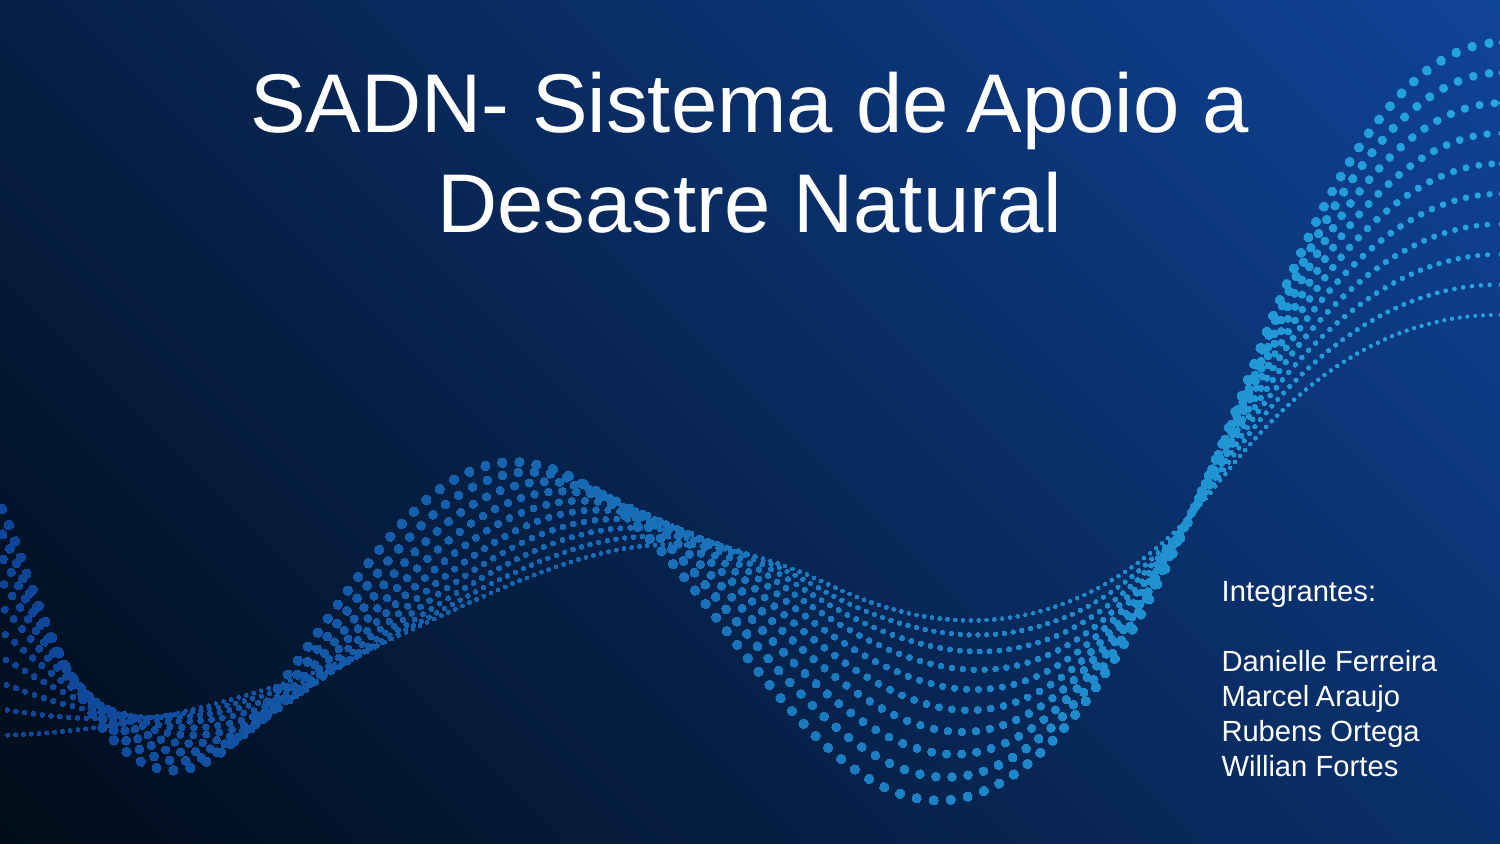

# SADN- Sistema de Apoio a Desastre Natural
Integrantes:

Danielle Ferreira
Marcel Araujo
Rubens Ortega
Willian Fortes